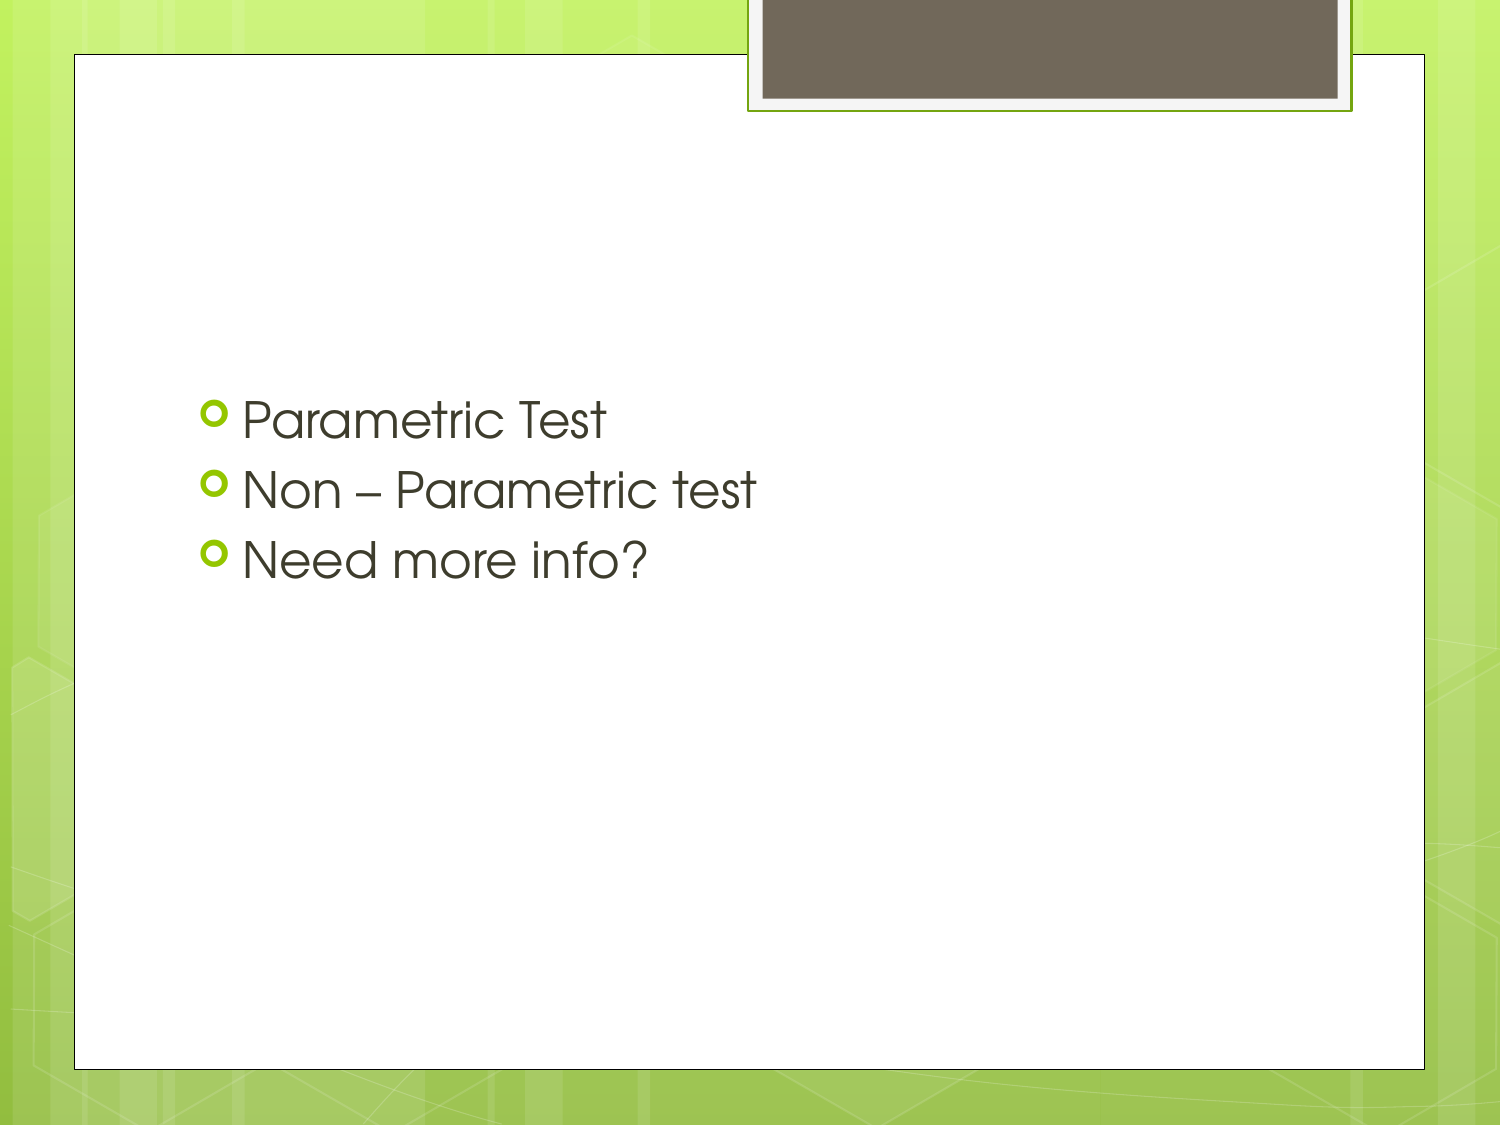

#
Parametric Test
Non – Parametric test
Need more info?